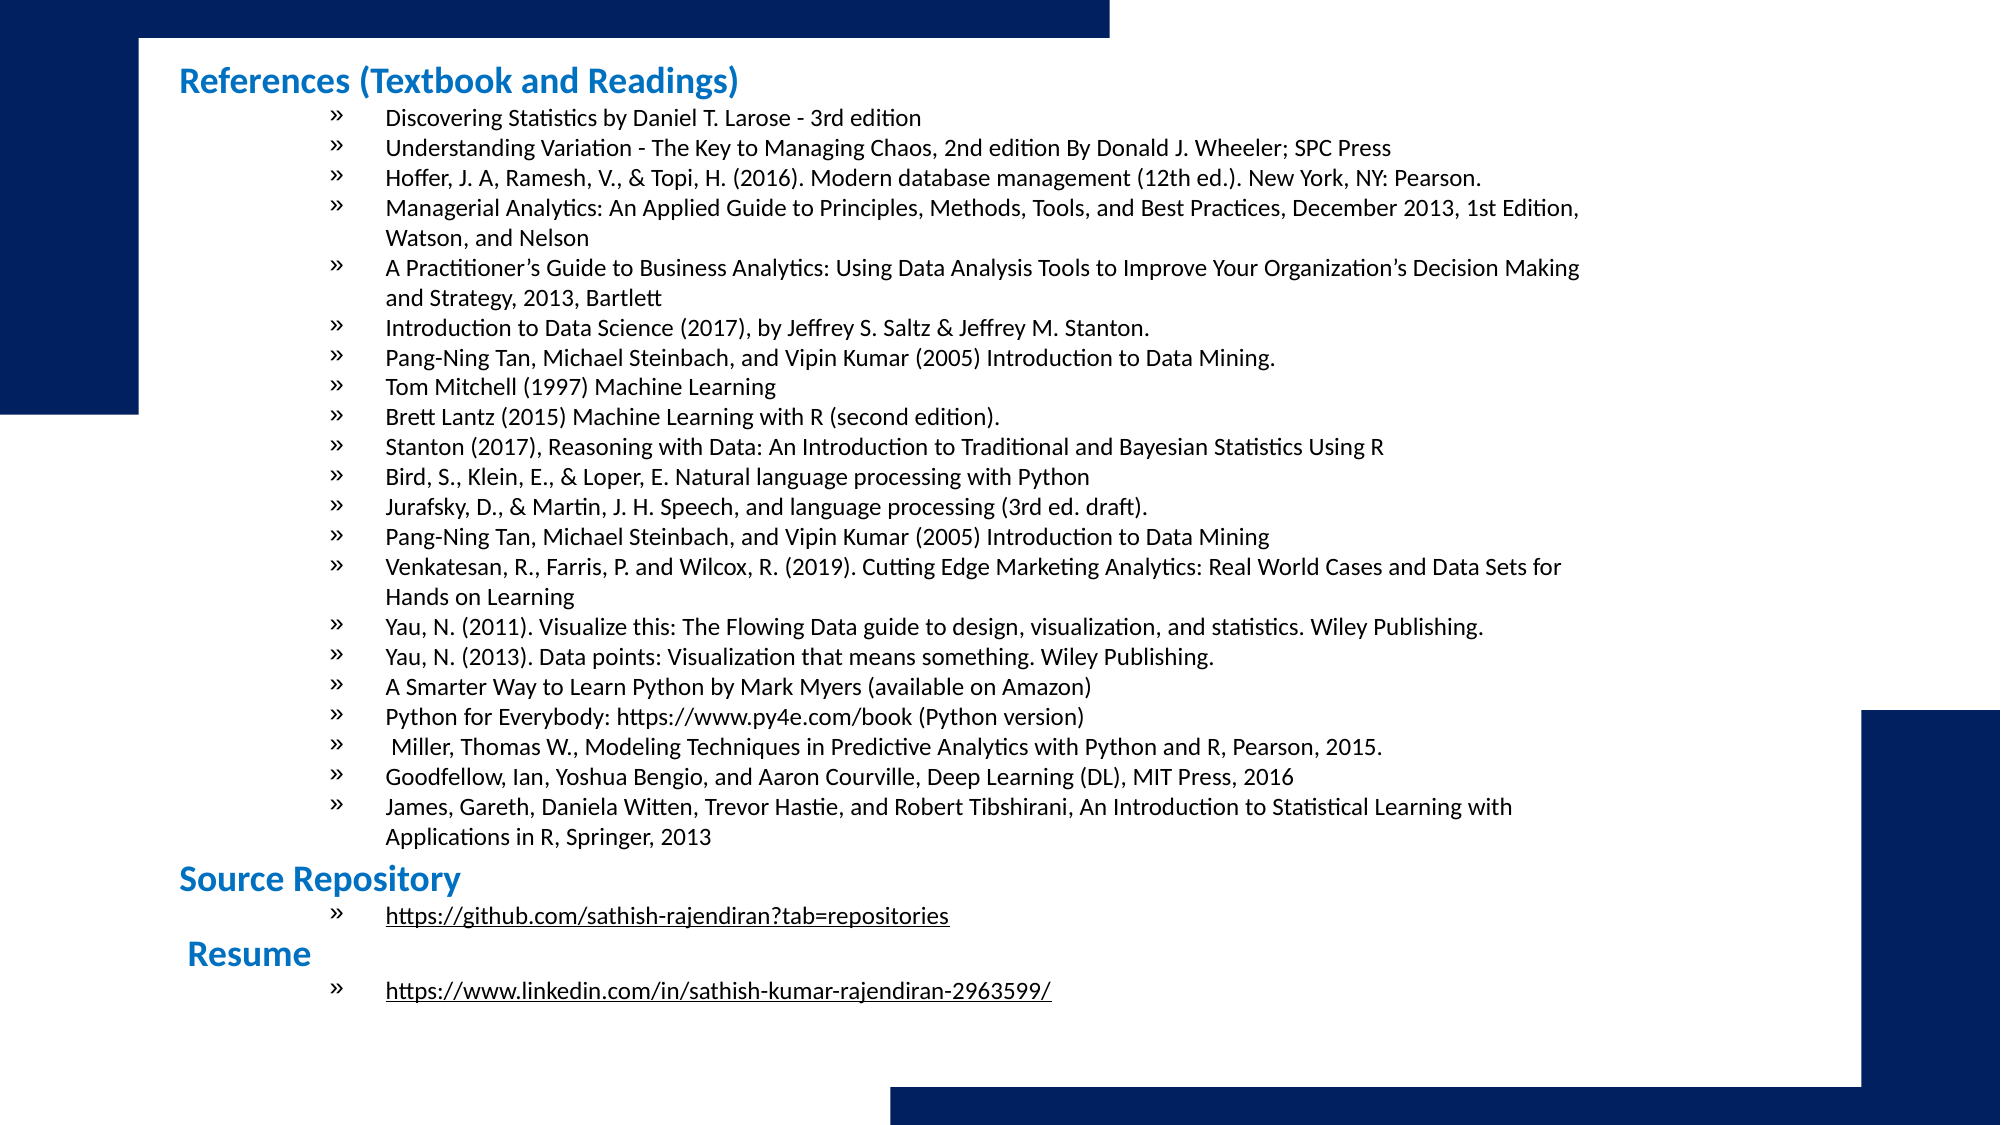

References (Textbook and Readings)
Discovering Statistics by Daniel T. Larose - 3rd edition
Understanding Variation - The Key to Managing Chaos, 2nd edition By Donald J. Wheeler; SPC Press
Hoffer, J. A, Ramesh, V., & Topi, H. (2016). Modern database management (12th ed.). New York, NY: Pearson.
Managerial Analytics: An Applied Guide to Principles, Methods, Tools, and Best Practices, December 2013, 1st Edition, Watson, and Nelson
A Practitioner’s Guide to Business Analytics: Using Data Analysis Tools to Improve Your Organization’s Decision Making and Strategy, 2013, Bartlett
Introduction to Data Science (2017), by Jeffrey S. Saltz & Jeffrey M. Stanton.
Pang-Ning Tan, Michael Steinbach, and Vipin Kumar (2005) Introduction to Data Mining.
Tom Mitchell (1997) Machine Learning
Brett Lantz (2015) Machine Learning with R (second edition).
Stanton (2017), Reasoning with Data: An Introduction to Traditional and Bayesian Statistics Using R
Bird, S., Klein, E., & Loper, E. Natural language processing with Python
Jurafsky, D., & Martin, J. H. Speech, and language processing (3rd ed. draft).
Pang-Ning Tan, Michael Steinbach, and Vipin Kumar (2005) Introduction to Data Mining
Venkatesan, R., Farris, P. and Wilcox, R. (2019). Cutting Edge Marketing Analytics: Real World Cases and Data Sets for Hands on Learning
Yau, N. (2011). Visualize this: The Flowing Data guide to design, visualization, and statistics. Wiley Publishing.
Yau, N. (2013). Data points: Visualization that means something. Wiley Publishing.
A Smarter Way to Learn Python by Mark Myers (available on Amazon)
Python for Everybody: https://www.py4e.com/book (Python version)
 Miller, Thomas W., Modeling Techniques in Predictive Analytics with Python and R, Pearson, 2015.
Goodfellow, Ian, Yoshua Bengio, and Aaron Courville, Deep Learning (DL), MIT Press, 2016
James, Gareth, Daniela Witten, Trevor Hastie, and Robert Tibshirani, An Introduction to Statistical Learning with Applications in R, Springer, 2013
Source Repository
https://github.com/sathish-rajendiran?tab=repositories
 Resume
https://www.linkedin.com/in/sathish-kumar-rajendiran-2963599/